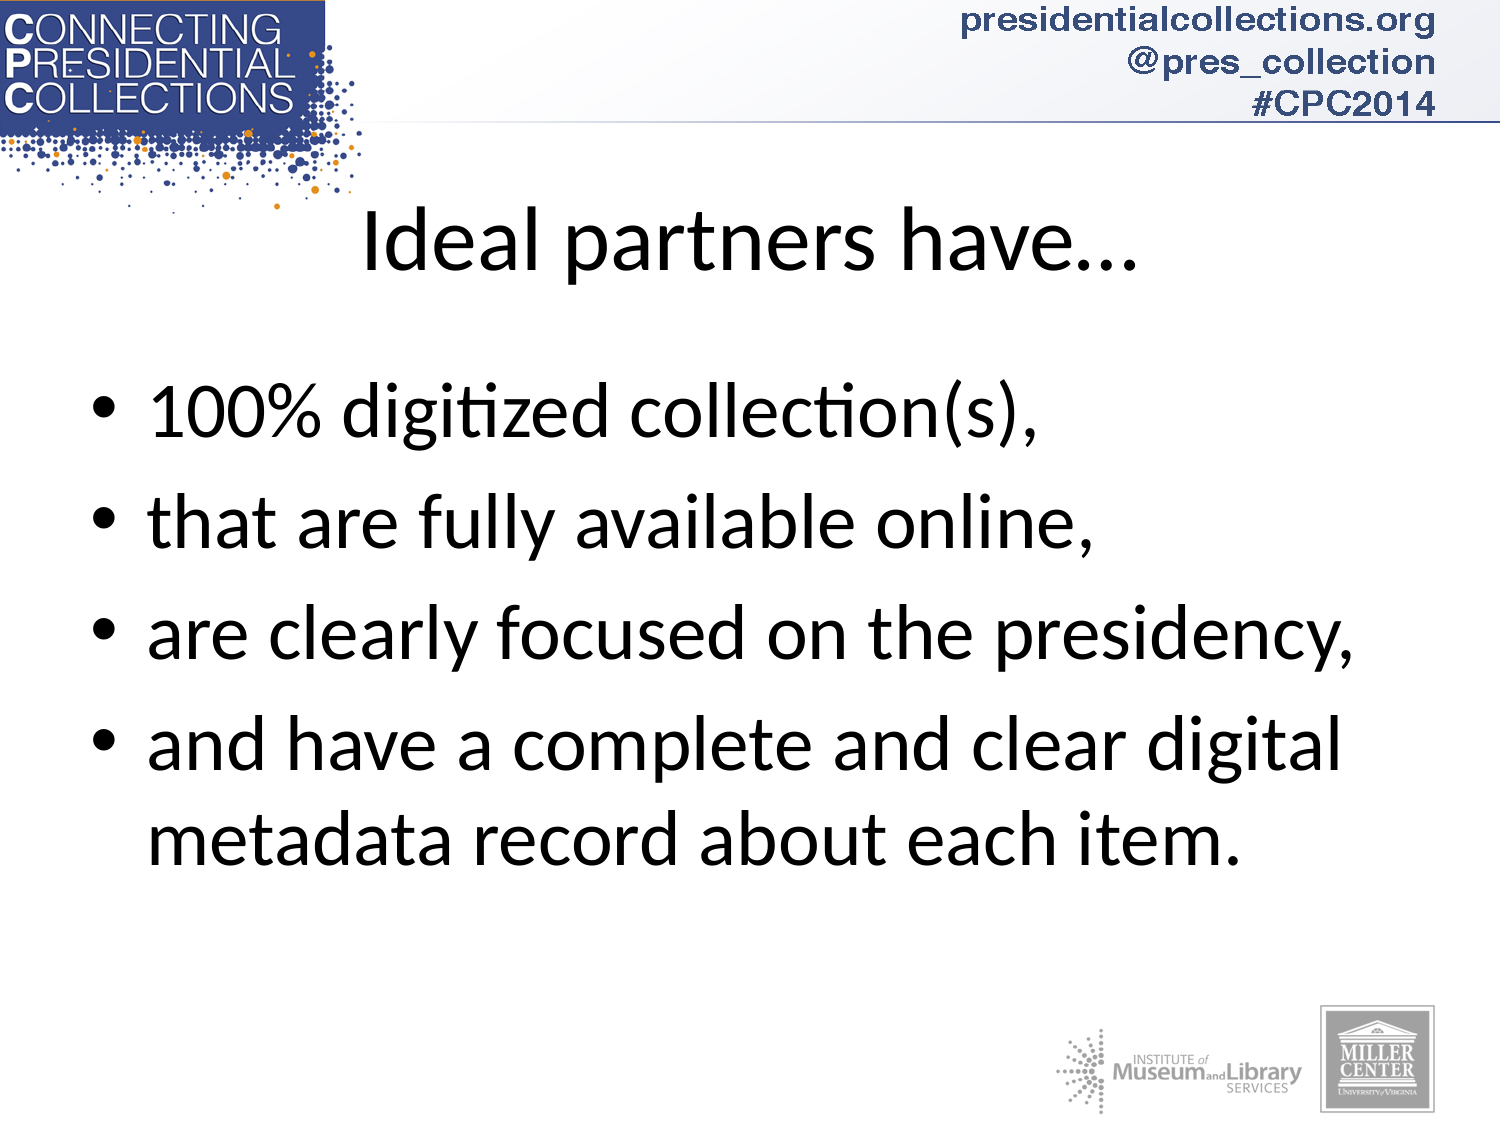

# Ideal partners have…
100% digitized collection(s),
that are fully available online,
are clearly focused on the presidency,
and have a complete and clear digital metadata record about each item.